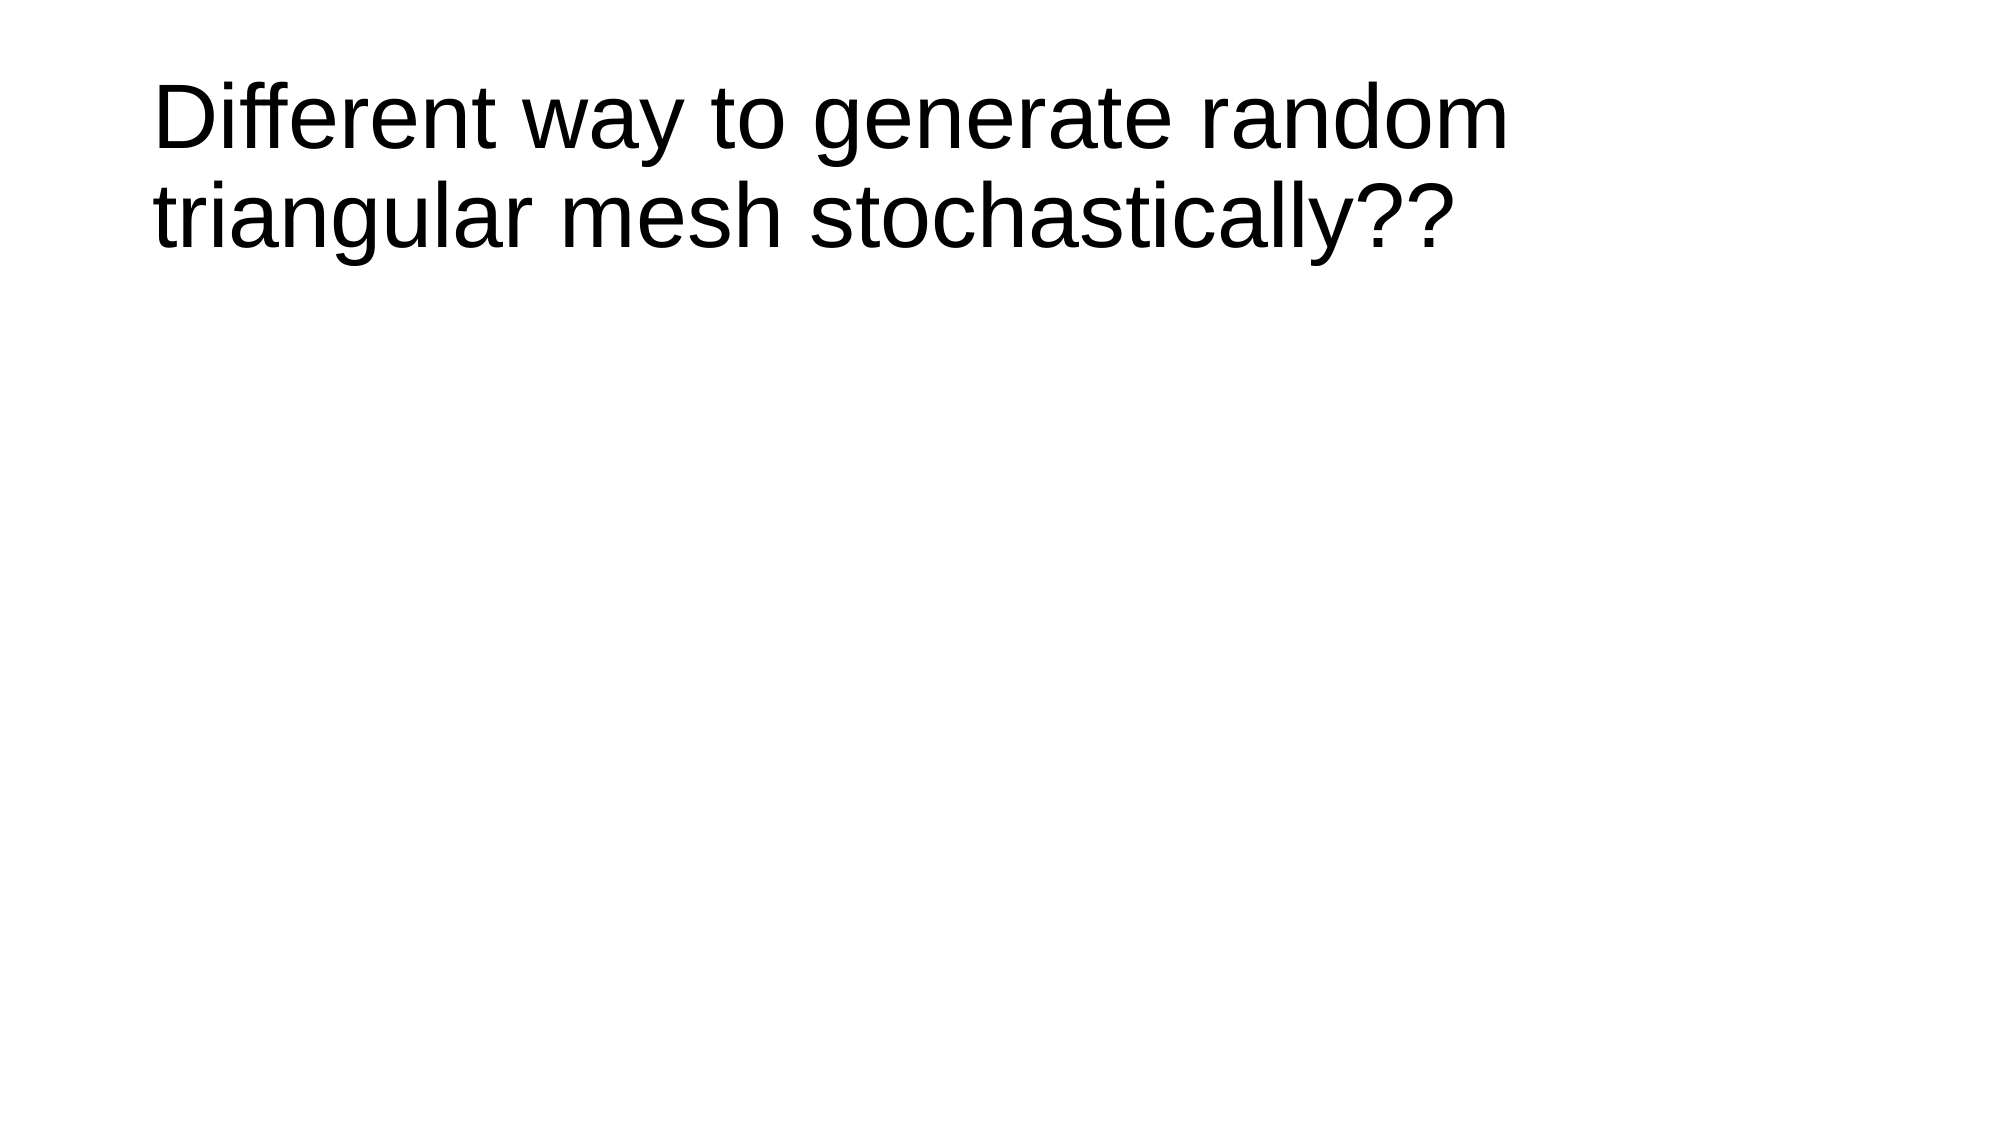

# Different way to generate random triangular mesh stochastically??